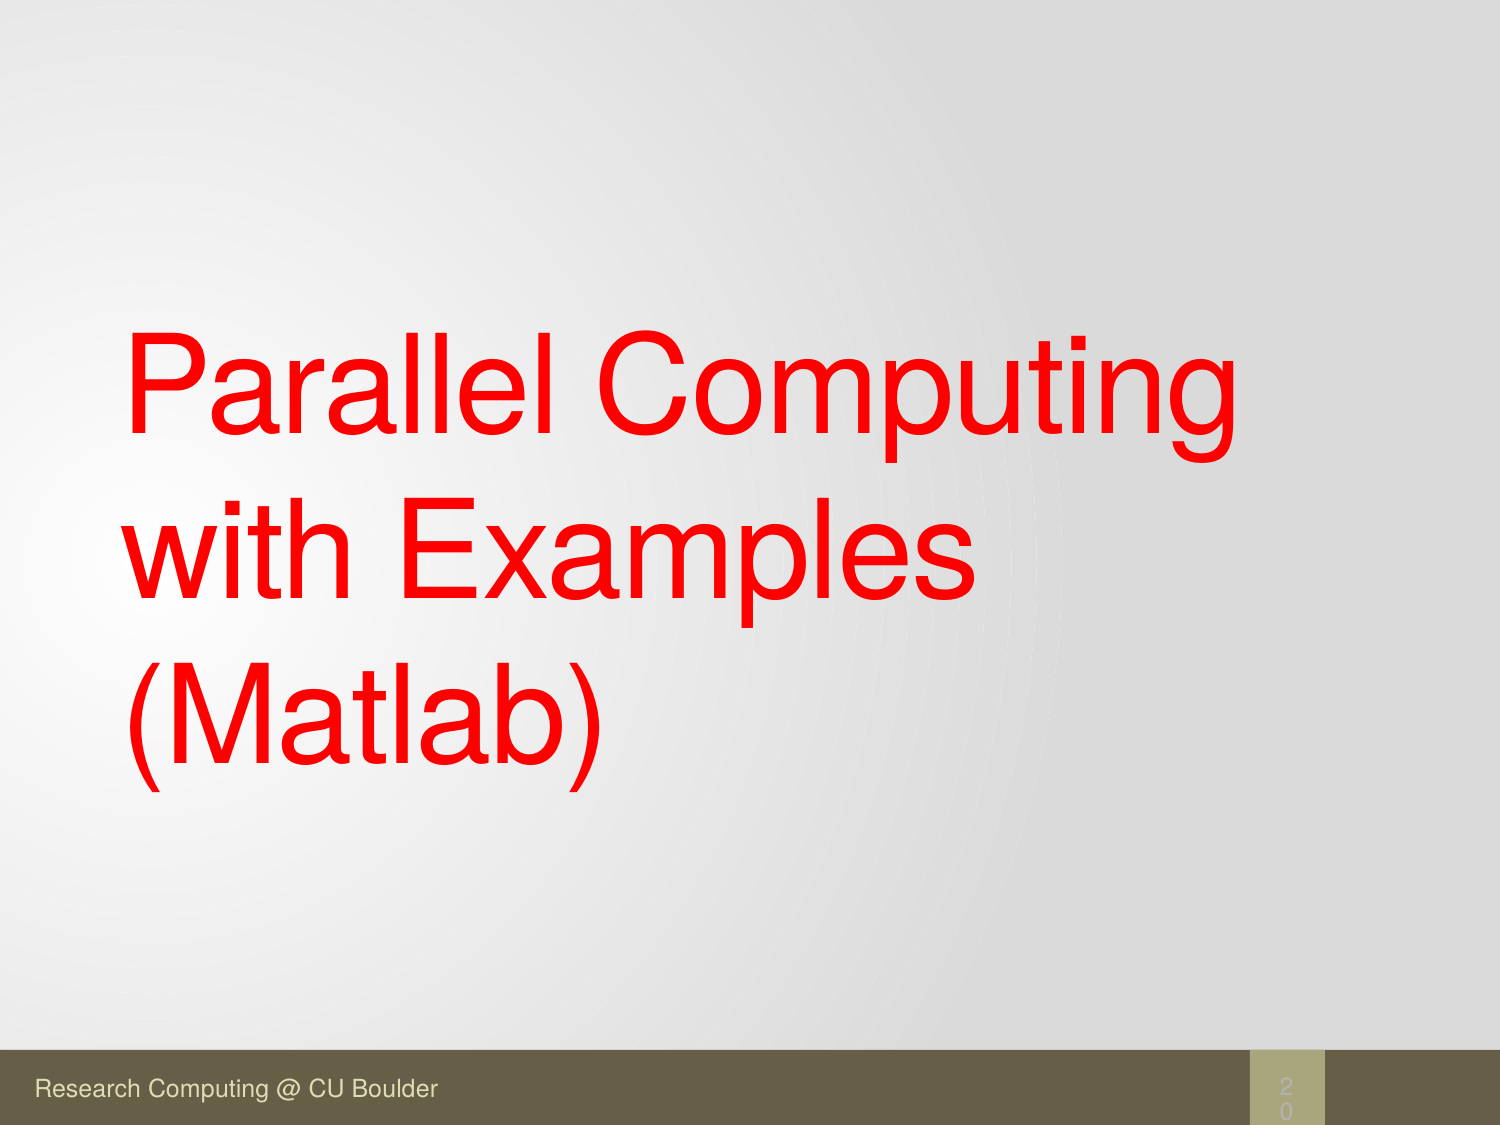

# Parallel Computing with Examples (Matlab)
20